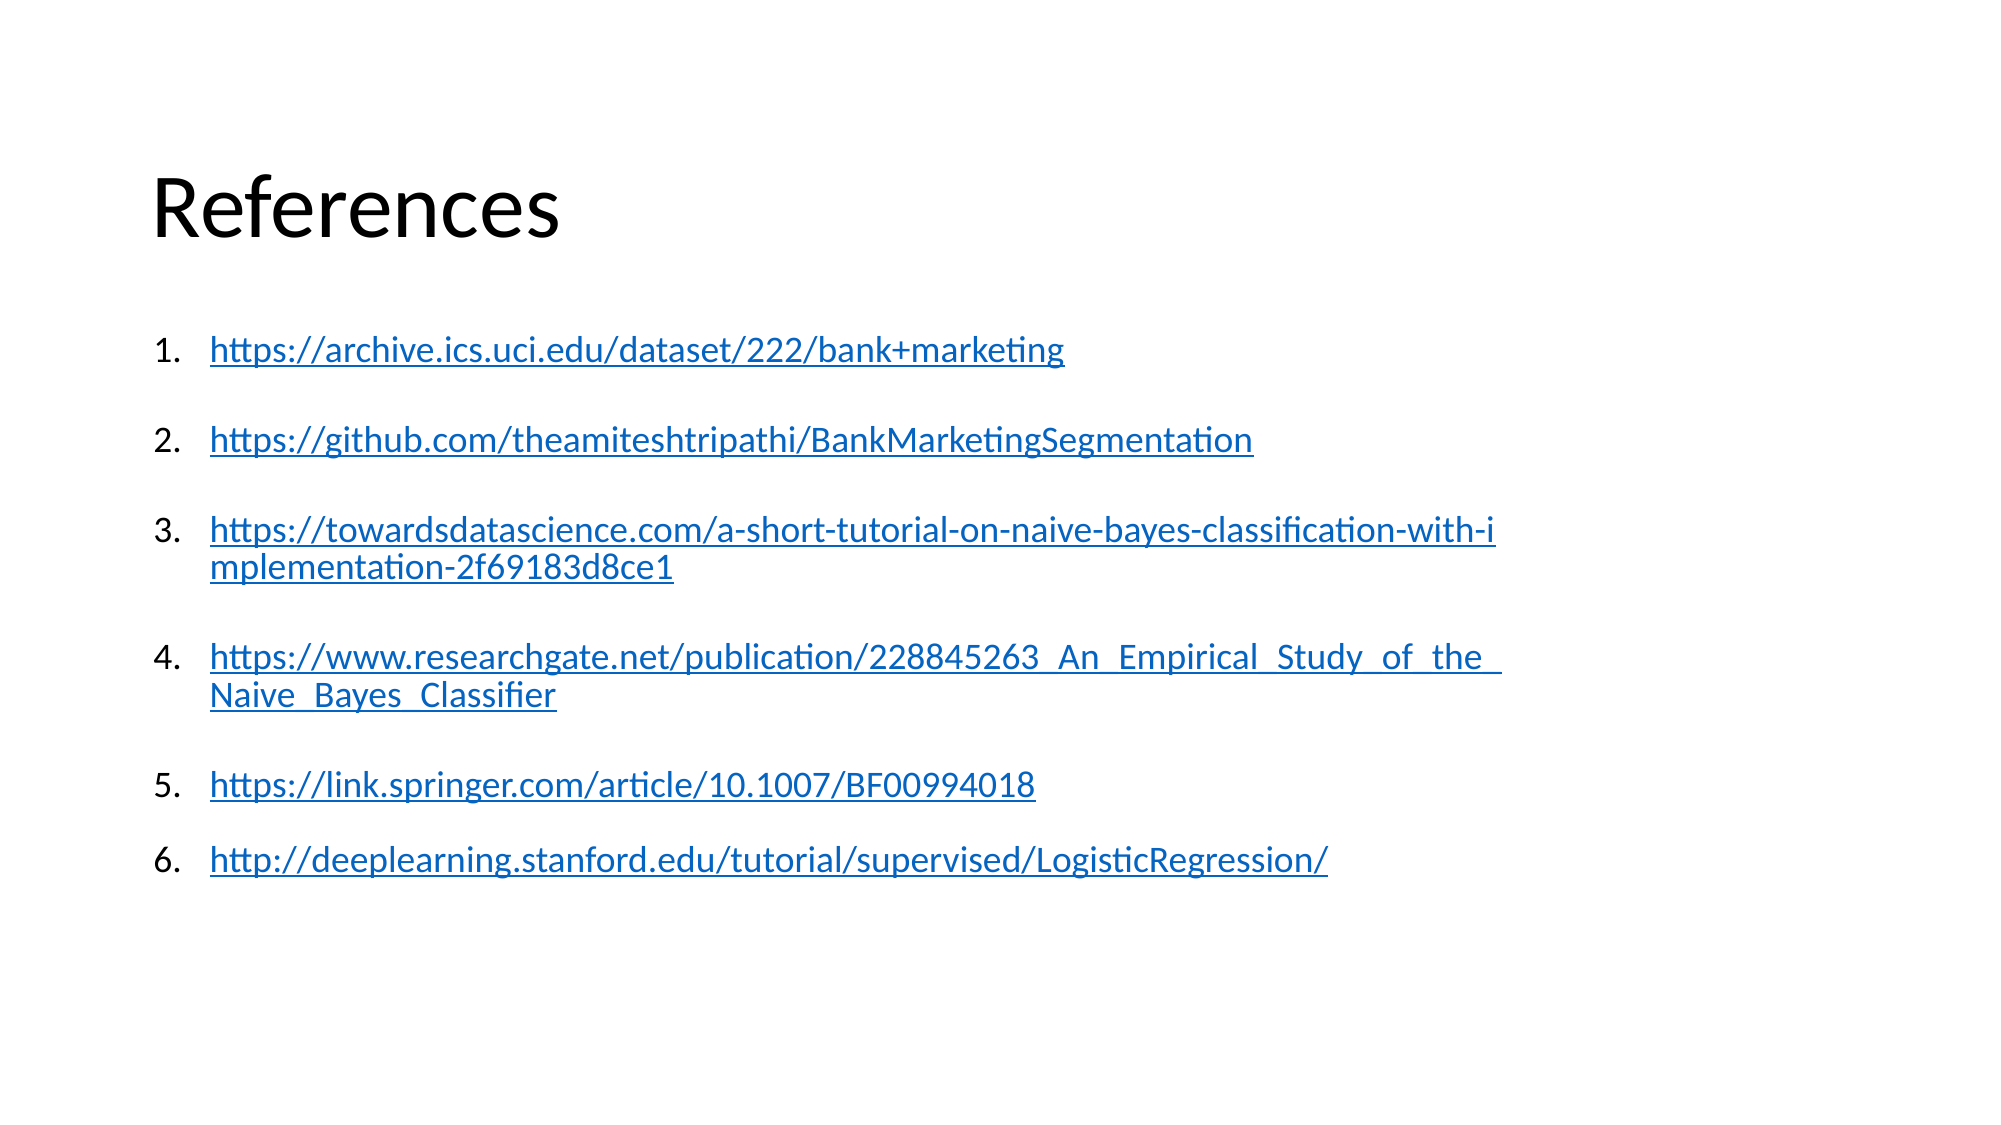

# References
https://archive.ics.uci.edu/dataset/222/bank+marketing

https://github.com/theamiteshtripathi/BankMarketingSegmentation

https://towardsdatascience.com/a-short-tutorial-on-naive-bayes-classification-with-implementation-2f69183d8ce1

https://www.researchgate.net/publication/228845263_An_Empirical_Study_of_the_Naive_Bayes_Classifier

https://link.springer.com/article/10.1007/BF00994018

http://deeplearning.stanford.edu/tutorial/supervised/LogisticRegression/